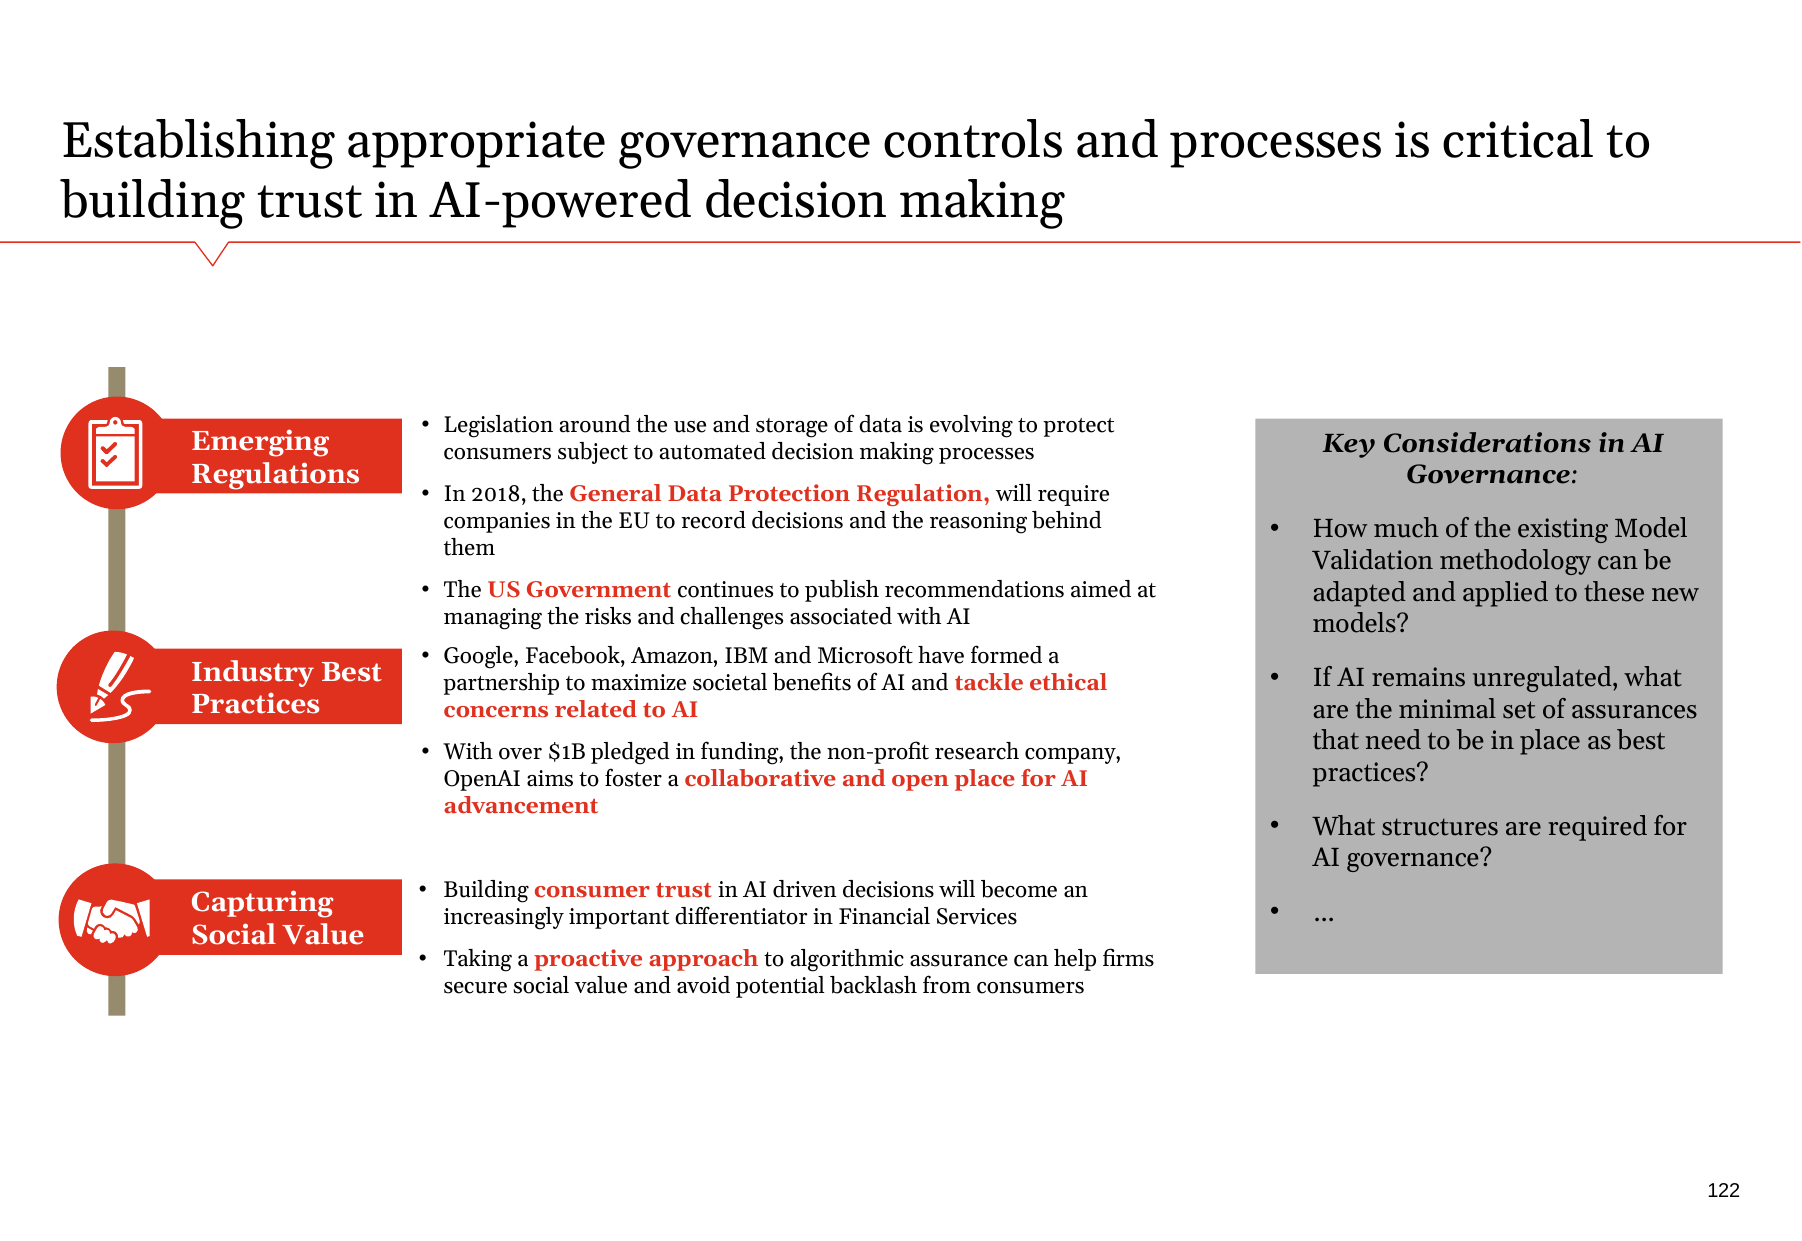

# Establishing appropriate governance controls and processes is critical to building trust in AI-powered decision making

Legislation around the use and storage of data is evolving to protect consumers subject to automated decision making processes
In 2018, the General Data Protection Regulation, will require companies in the EU to record decisions and the reasoning behind them
The US Government continues to publish recommendations aimed at managing the risks and challenges associated with AI

Key Considerations in AI Governance:
How much of the existing Model Validation methodology can be adapted and applied to these new models?
If AI remains unregulated, what are the minimal set of assurances that need to be in place as best practices?
What structures are required for AI governance?
…
Emerging Regulations

Google, Facebook, Amazon, IBM and Microsoft have formed a partnership to maximize societal benefits of AI and tackle ethical concerns related to AI
With over $1B pledged in funding, the non-profit research company, OpenAI aims to foster a collaborative and open place for AI advancement
Industry Best Practices

Building consumer trust in AI driven decisions will become an increasingly important differentiator in Financial Services
Taking a proactive approach to algorithmic assurance can help firms secure social value and avoid potential backlash from consumers

Capturing Social Value

122